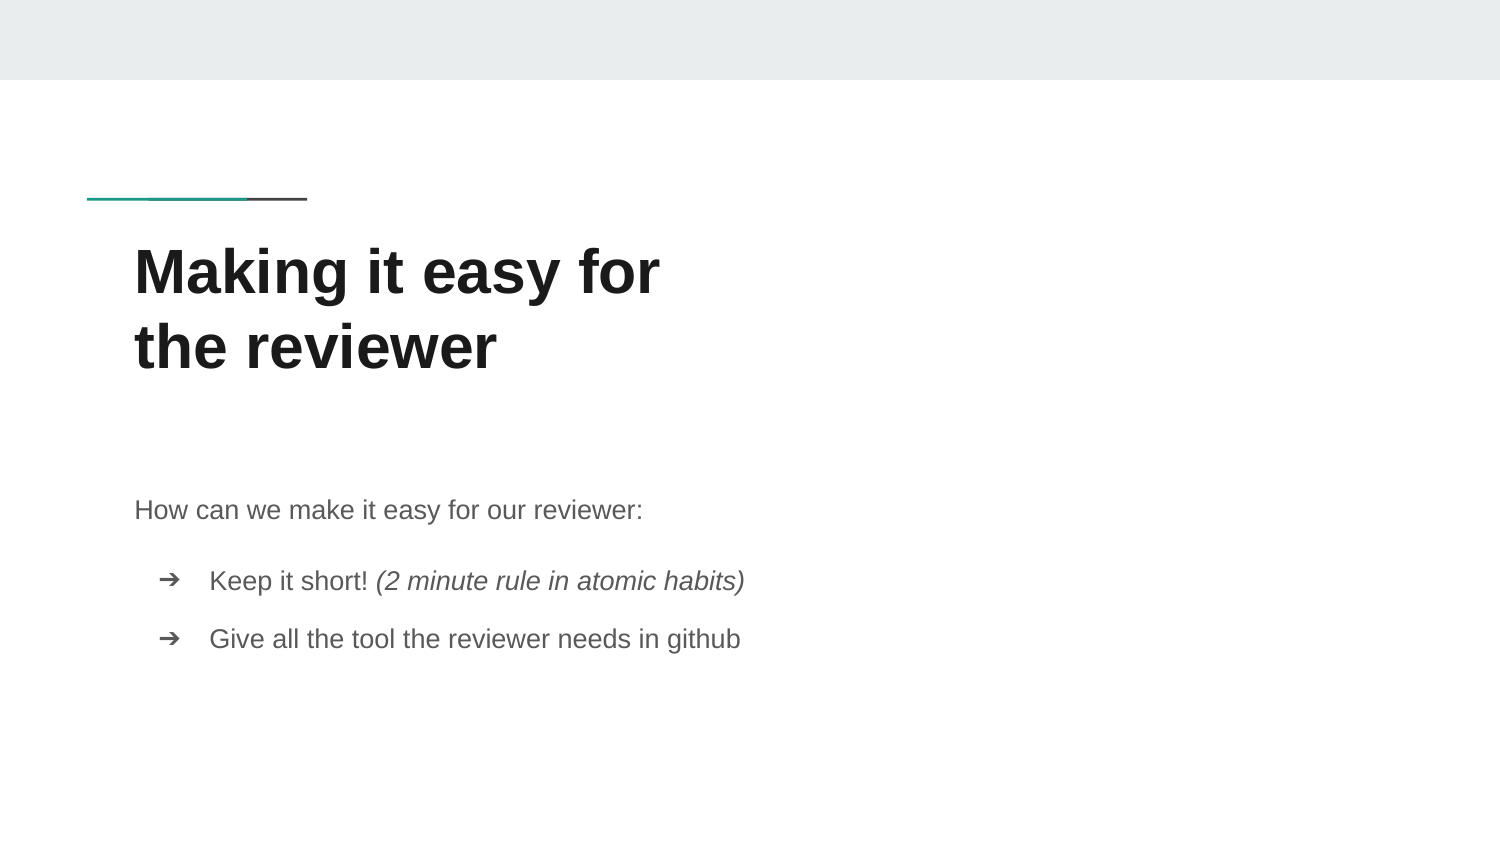

# Making it easy for the reviewer
How can we make it easy for our reviewer:
Keep it short! (2 minute rule in atomic habits)
Give all the tool the reviewer needs in github